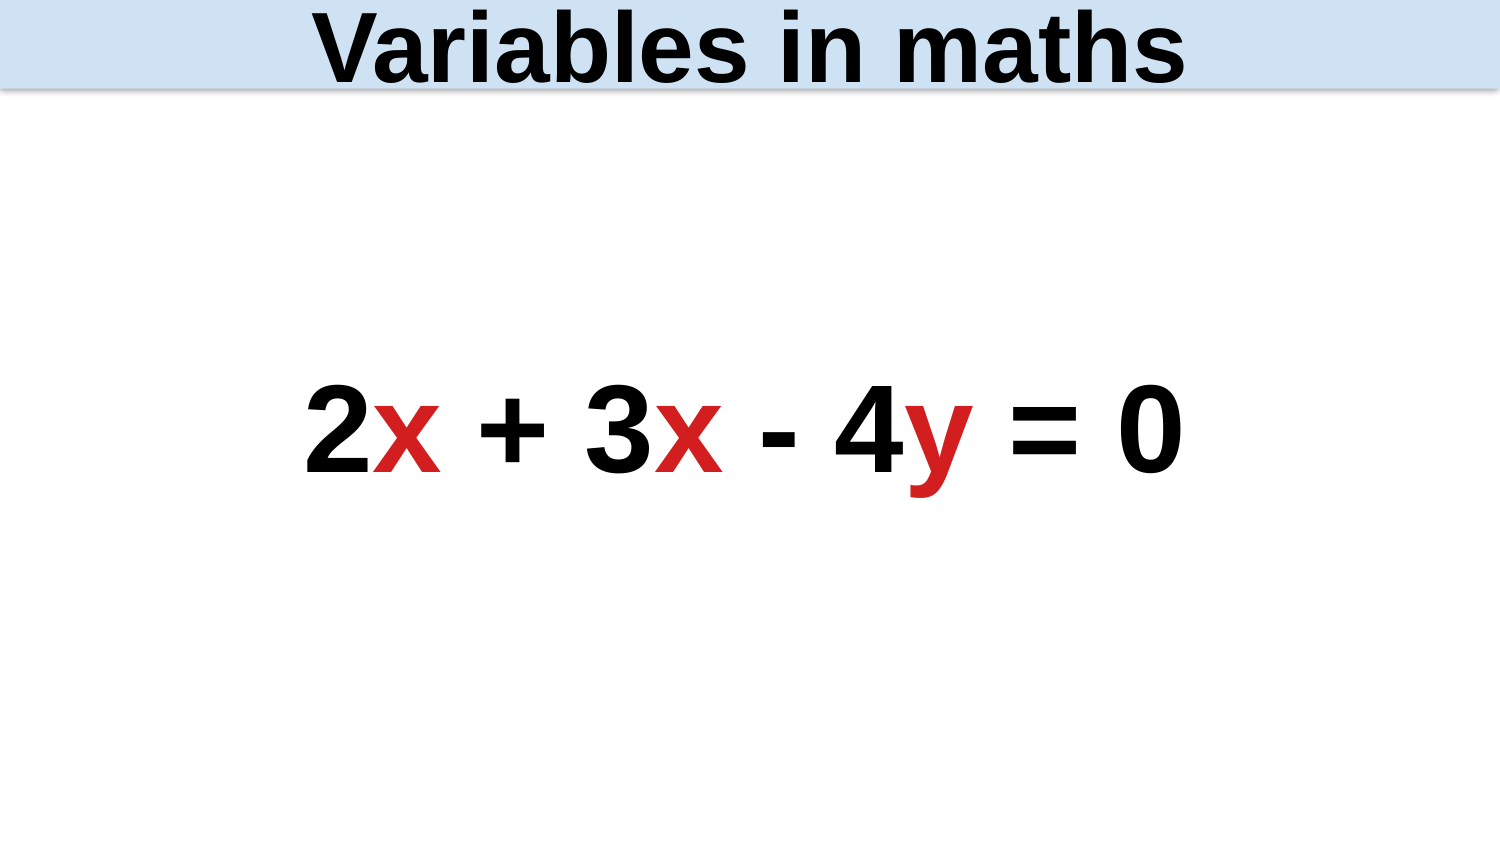

Variables in maths
2x + 3x - 4y = 0